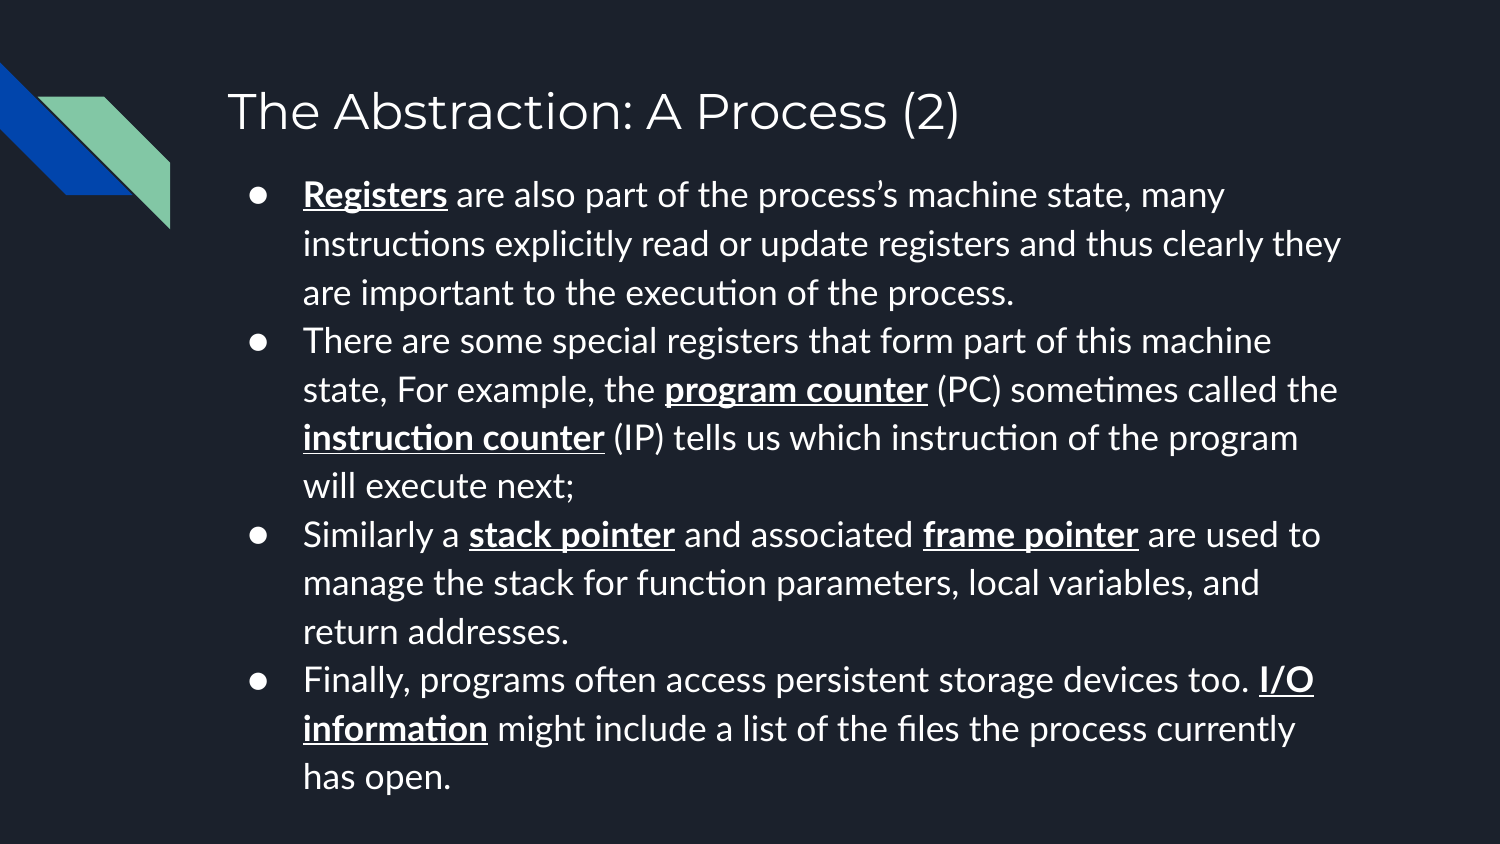

# The Abstraction: A Process (2)
Registers are also part of the process’s machine state, many instructions explicitly read or update registers and thus clearly they are important to the execution of the process.
There are some special registers that form part of this machine state, For example, the program counter (PC) sometimes called the instruction counter (IP) tells us which instruction of the program will execute next;
Similarly a stack pointer and associated frame pointer are used to manage the stack for function parameters, local variables, and return addresses.
Finally, programs often access persistent storage devices too. I/O information might include a list of the files the process currently has open.